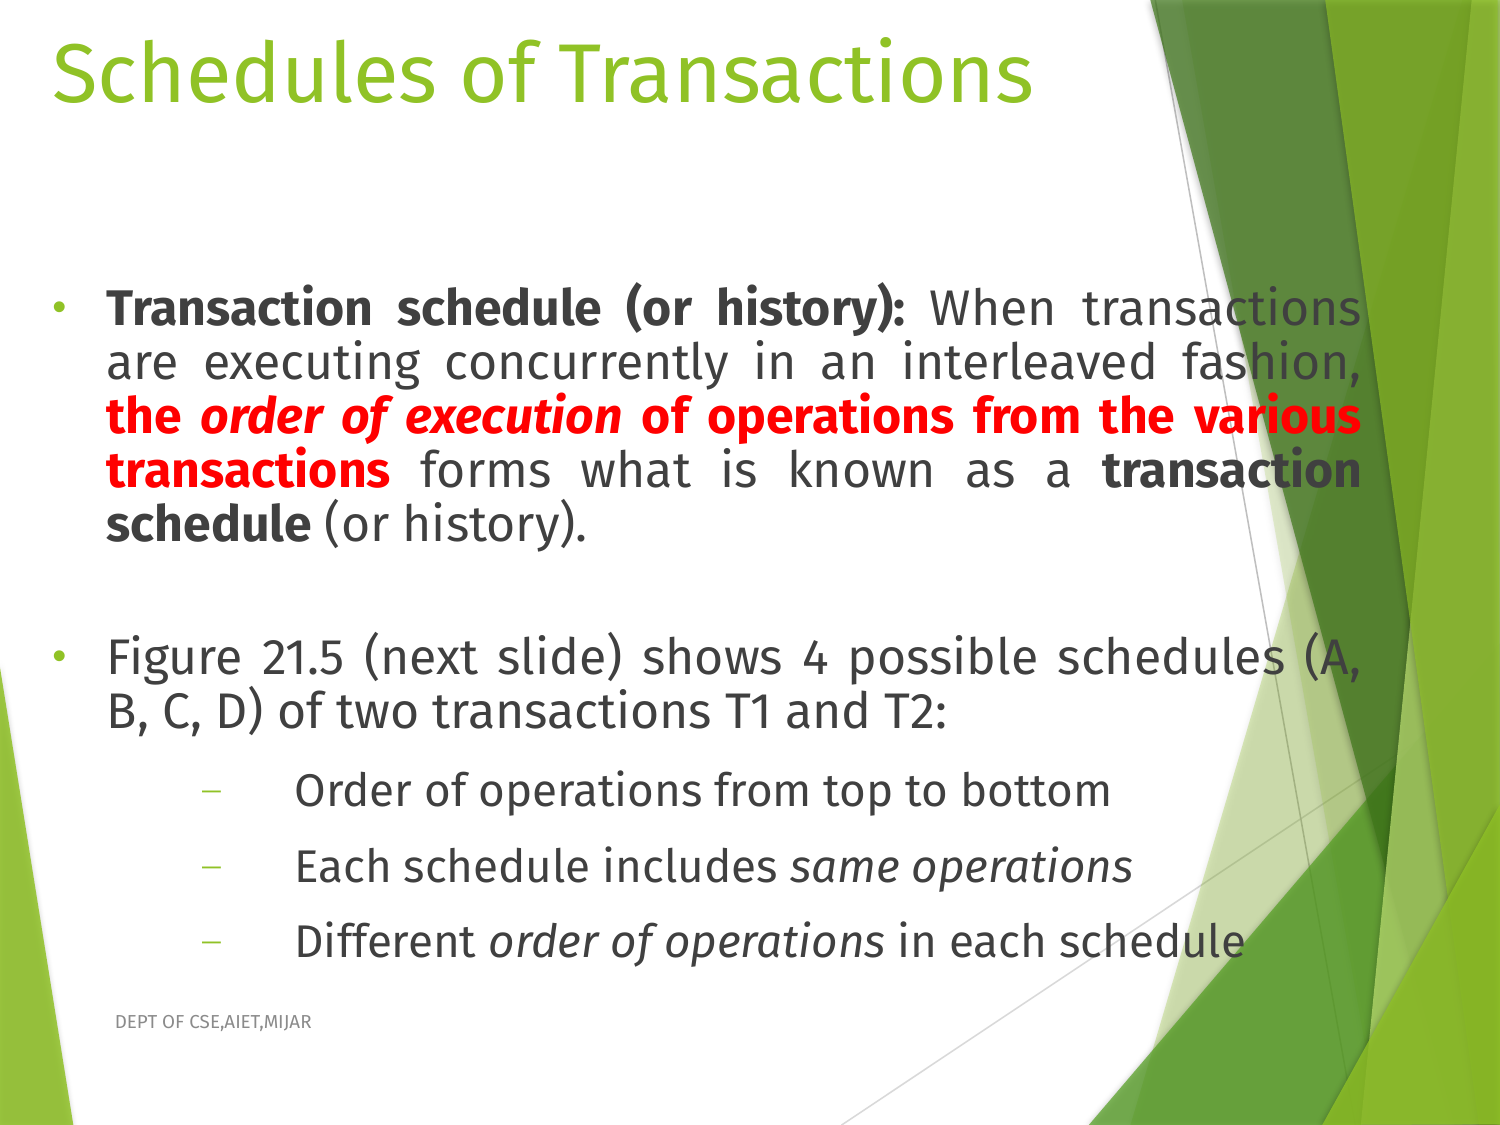

# Schedules of Transactions
Transaction schedule (or history): When transactions are executing concurrently in an interleaved fashion, the order of execution of operations from the various transactions forms what is known as a transaction schedule (or history).

Figure 21.5 (next slide) shows 4 possible schedules (A, B, C, D) of two transactions T1 and T2:
Order of operations from top to bottom
Each schedule includes same operations
Different order of operations in each schedule
DEPT OF CSE,AIET,MIJAR